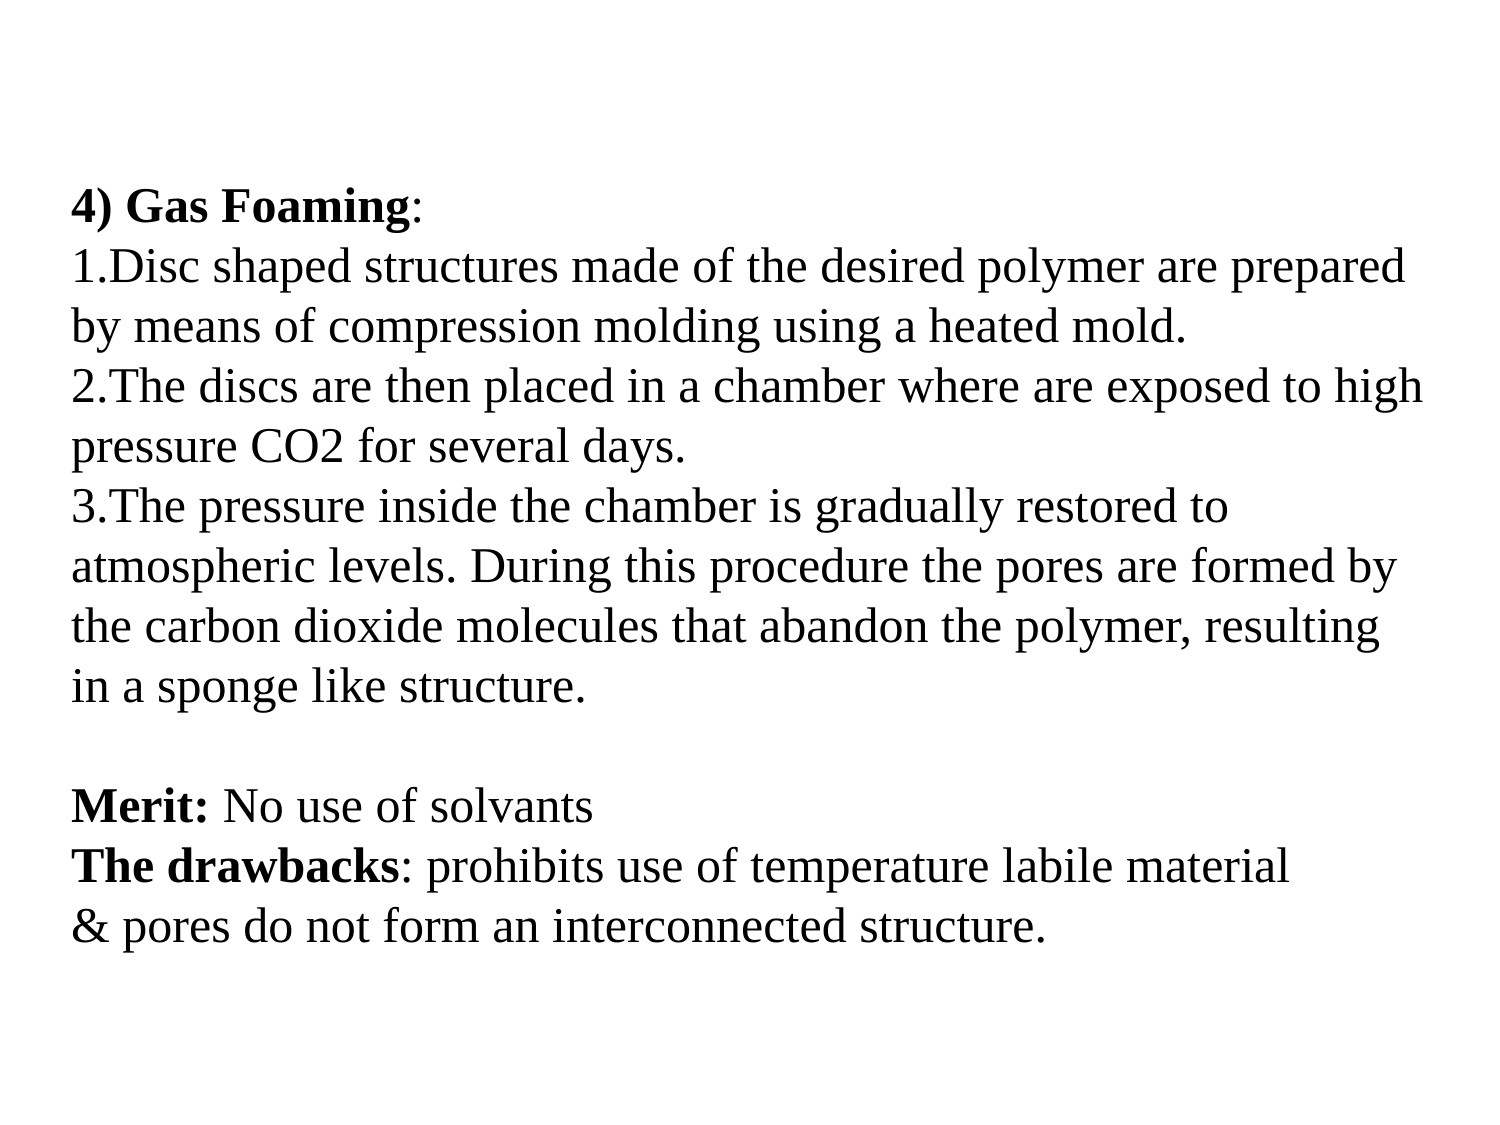

4) Gas Foaming:
1.Disc shaped structures made of the desired polymer are prepared by means of compression molding using a heated mold.
2.The discs are then placed in a chamber where are exposed to high pressure CO2 for several days.
3.The pressure inside the chamber is gradually restored to atmospheric levels. During this procedure the pores are formed by the carbon dioxide molecules that abandon the polymer, resulting in a sponge like structure.

Merit: No use of solvants
The drawbacks: prohibits use of temperature labile material
& pores do not form an interconnected structure.